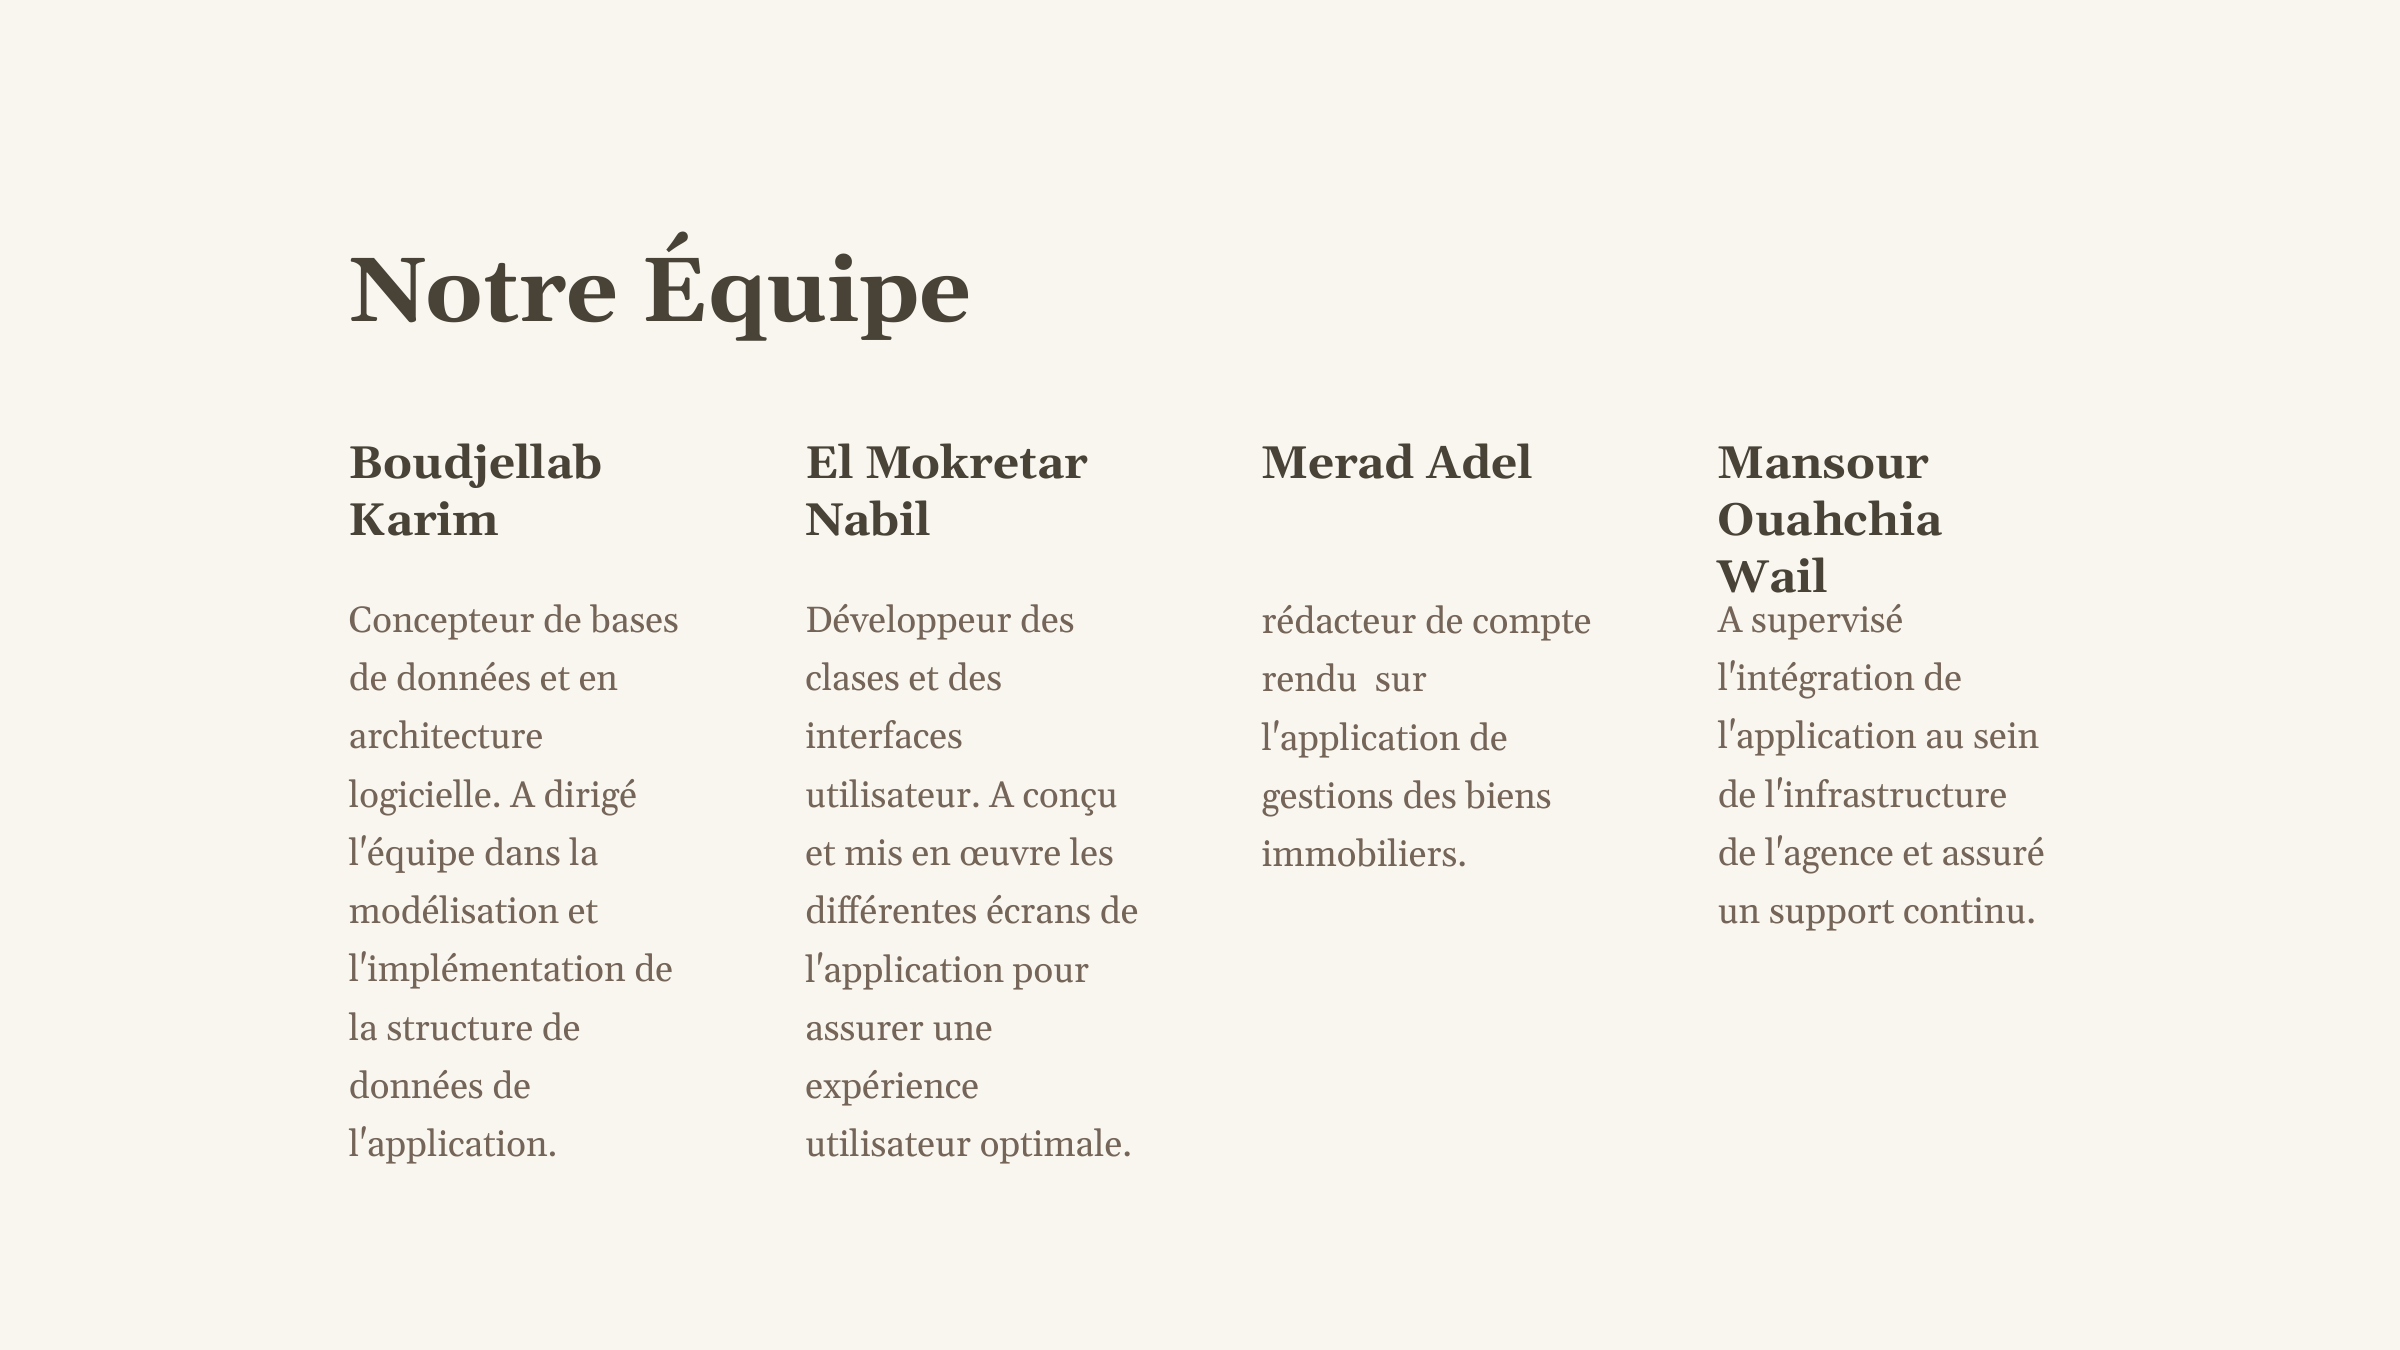

Notre Équipe
Boudjellab Karim
El Mokretar Nabil
Merad Adel
Mansour Ouahchia Wail
                           rédacteur de compte rendu  sur l'application de gestions des biens immobiliers.
Concepteur de bases de données et en architecture logicielle. A dirigé l'équipe dans la modélisation et l'implémentation de la structure de données de l'application.
Développeur des clases et des interfaces utilisateur. A conçu et mis en œuvre les différentes écrans de l'application pour assurer une expérience utilisateur optimale.
A supervisé l'intégration de l'application au sein de l'infrastructure de l'agence et assuré un support continu.